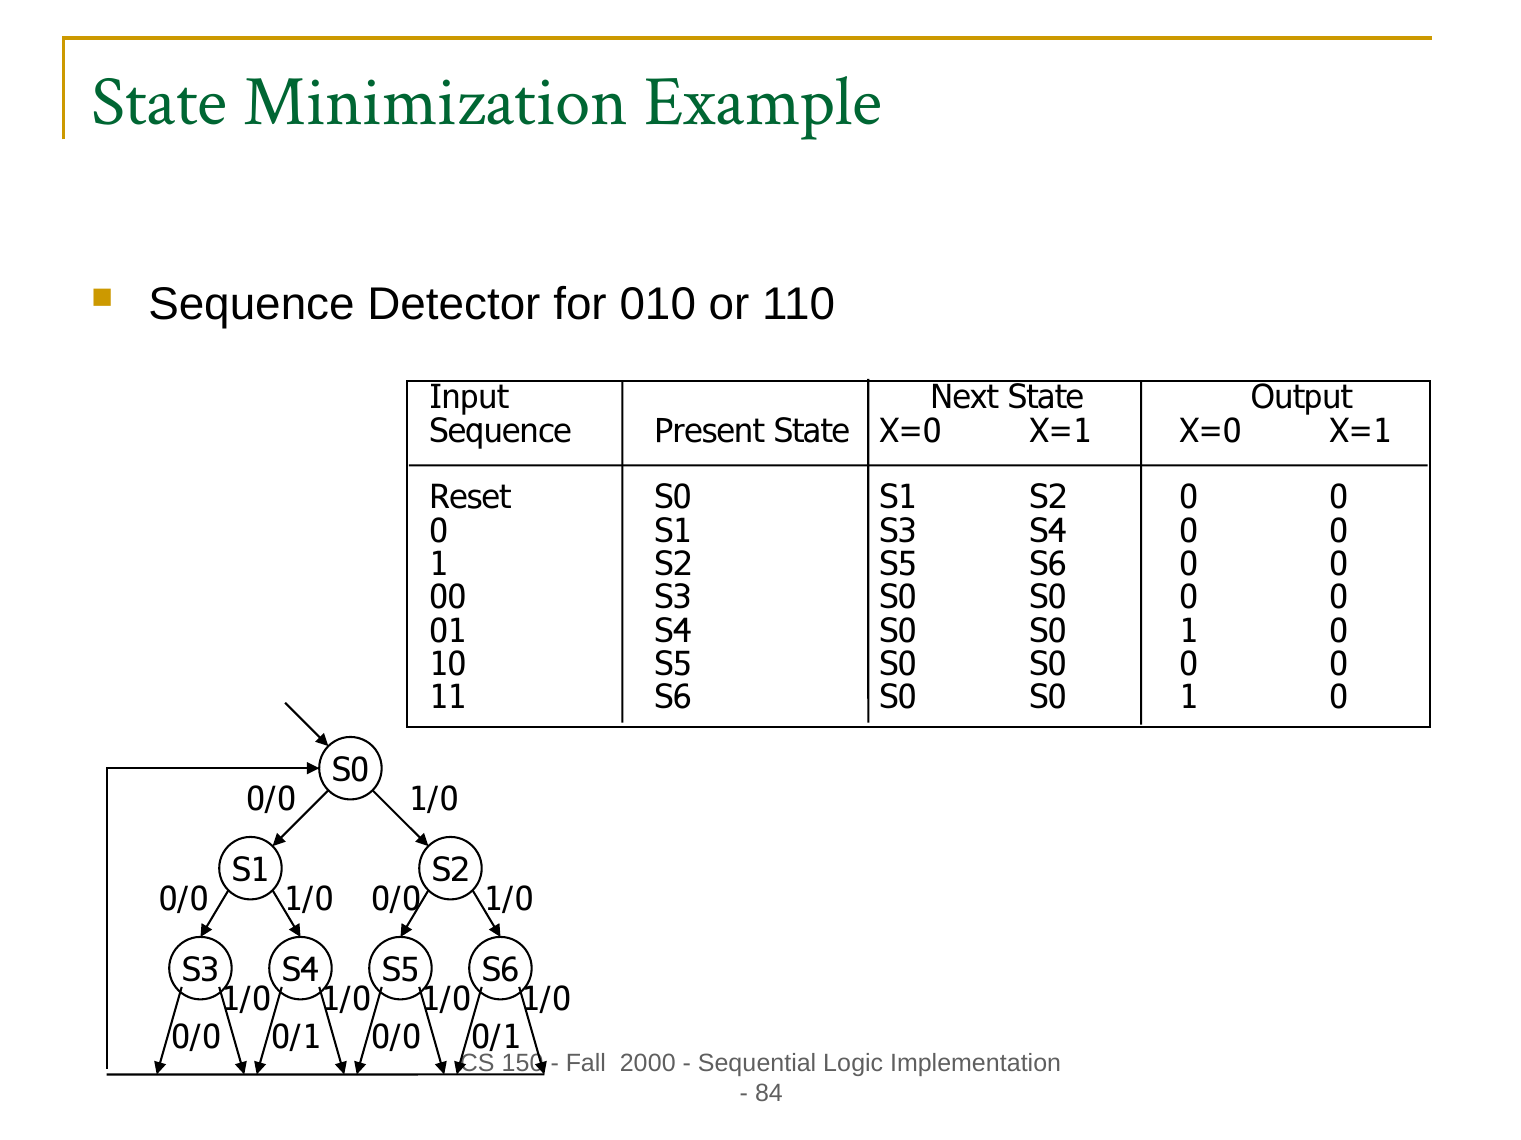

# State Minimization Example
Sequence Detector for 010 or 110
Input		     Next State	       Output
Sequence	Present State	X=0	X=1	X=0	X=1

Reset	S0	S1	S2	0	0
0	S1	S3	S4	0	0
1	S2	S5	S6	0	0
00	S3	S0	S0	0	0
01	S4	S0	S0	1	0
10	S5	S0	S0	0	0
11	S6	S0	S0	1	0

S0
0/0
1/0
S1
S2
0/0
1/0
0/0
1/0
S3
S4
S5
S6
1/0
1/0
1/0
1/0

0/0
0/1
0/0
0/1

CS 150 - Fall  2000 - Sequential Logic Implementation - 84